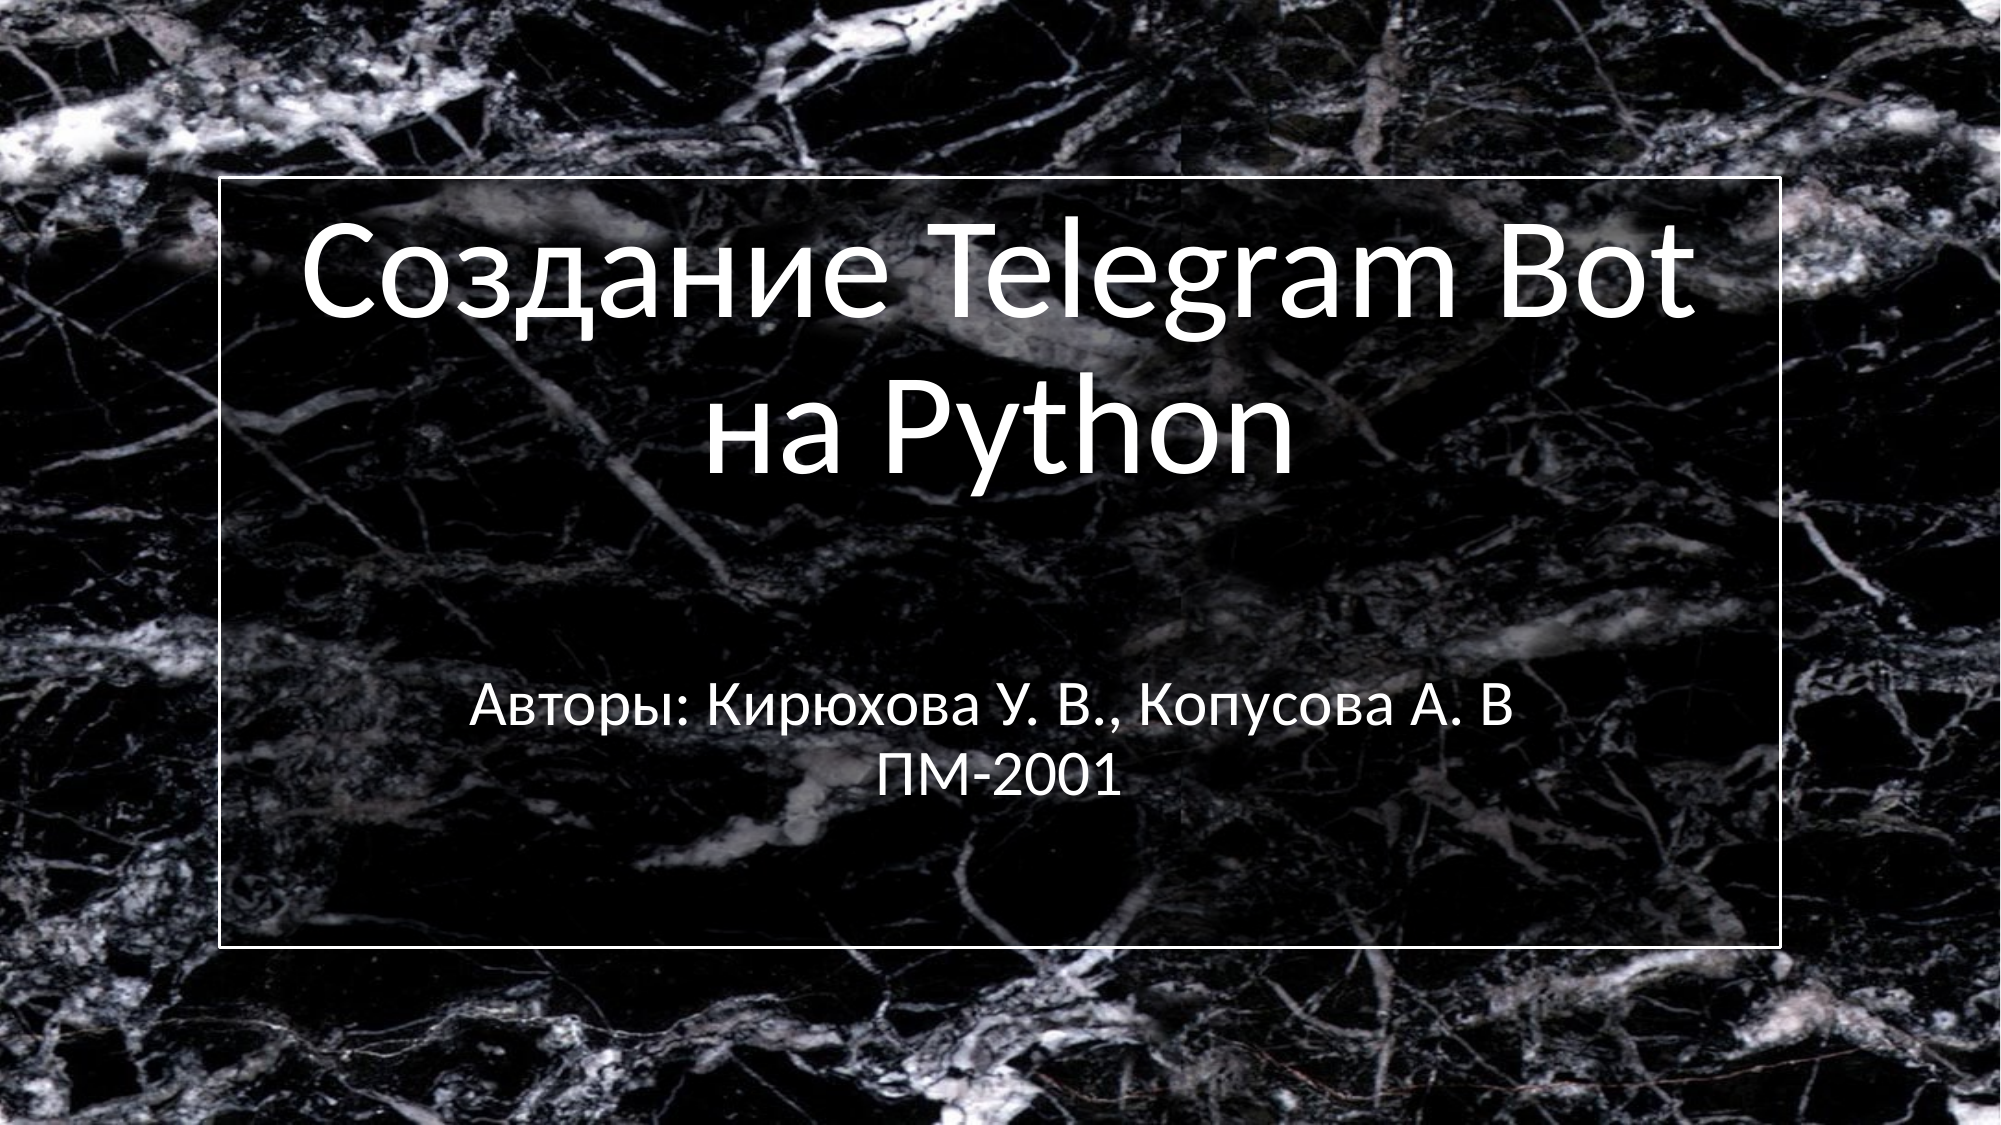

# Создание Telegram Bot на Python Авторы: Кирюхова У. В., Копусова А. В ПМ-2001